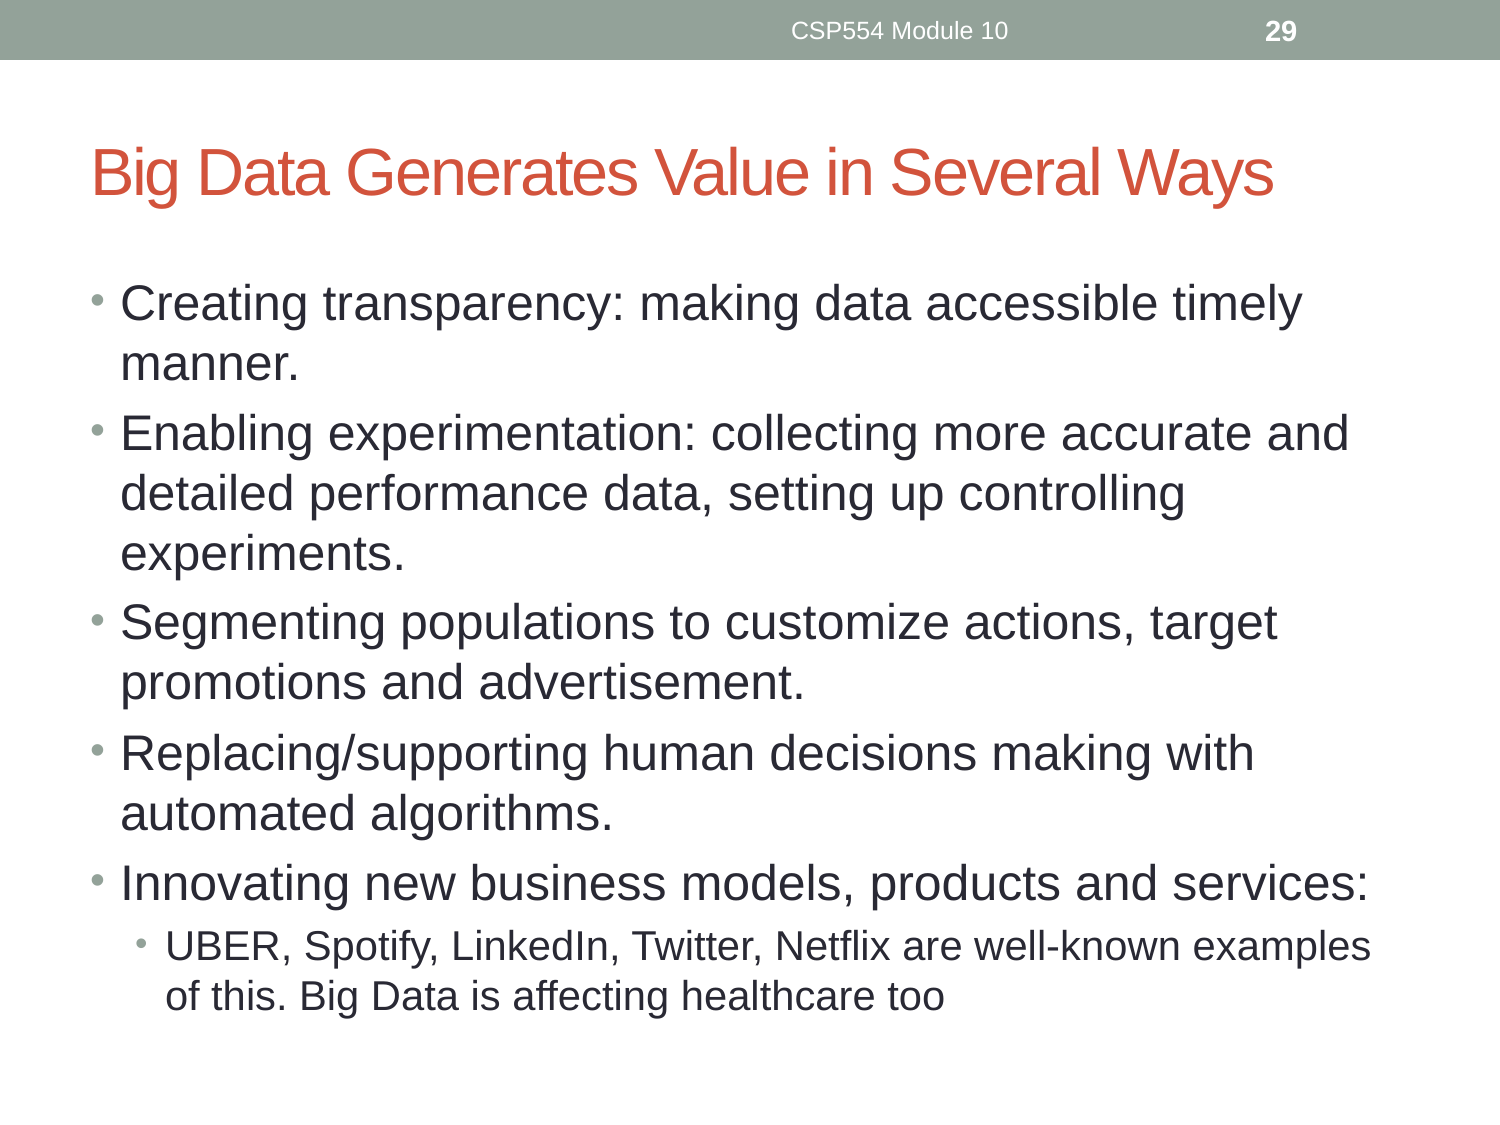

CSP554 Module 10
29
# Big Data Generates Value in Several Ways
Creating transparency: making data accessible timely manner.
Enabling experimentation: collecting more accurate and detailed performance data, setting up controlling experiments.
Segmenting populations to customize actions, target promotions and advertisement.
Replacing/supporting human decisions making with automated algorithms.
Innovating new business models, products and services:
UBER, Spotify, LinkedIn, Twitter, Netflix are well-known examples of this. Big Data is affecting healthcare too